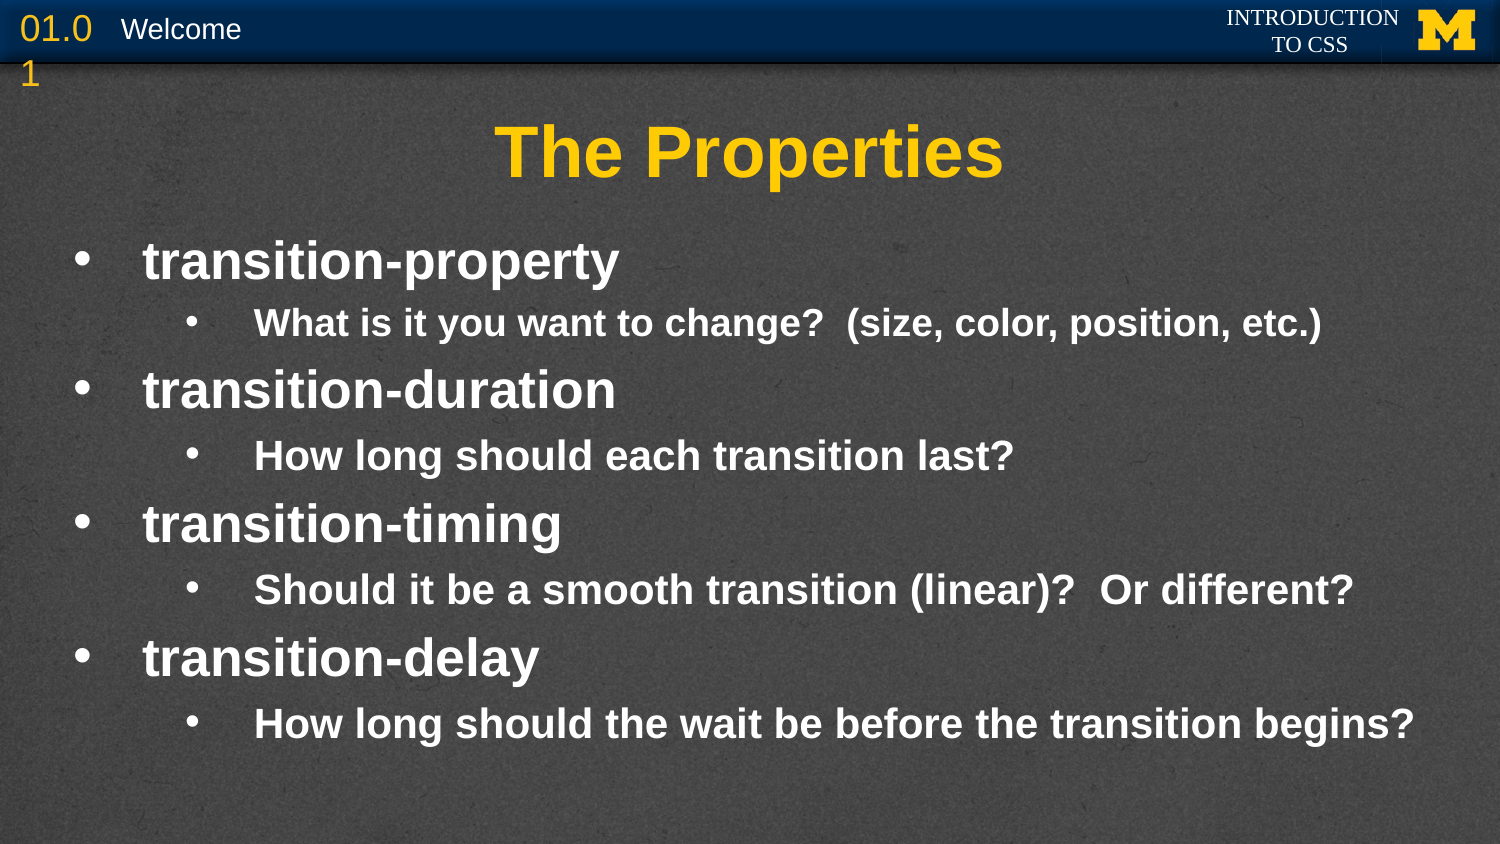

# The Properties
transition-property
What is it you want to change?  (size, color, position, etc.)
transition-duration
How long should each transition last?
transition-timing
Should it be a smooth transition (linear)?  Or different?
transition-delay
How long should the wait be before the transition begins?